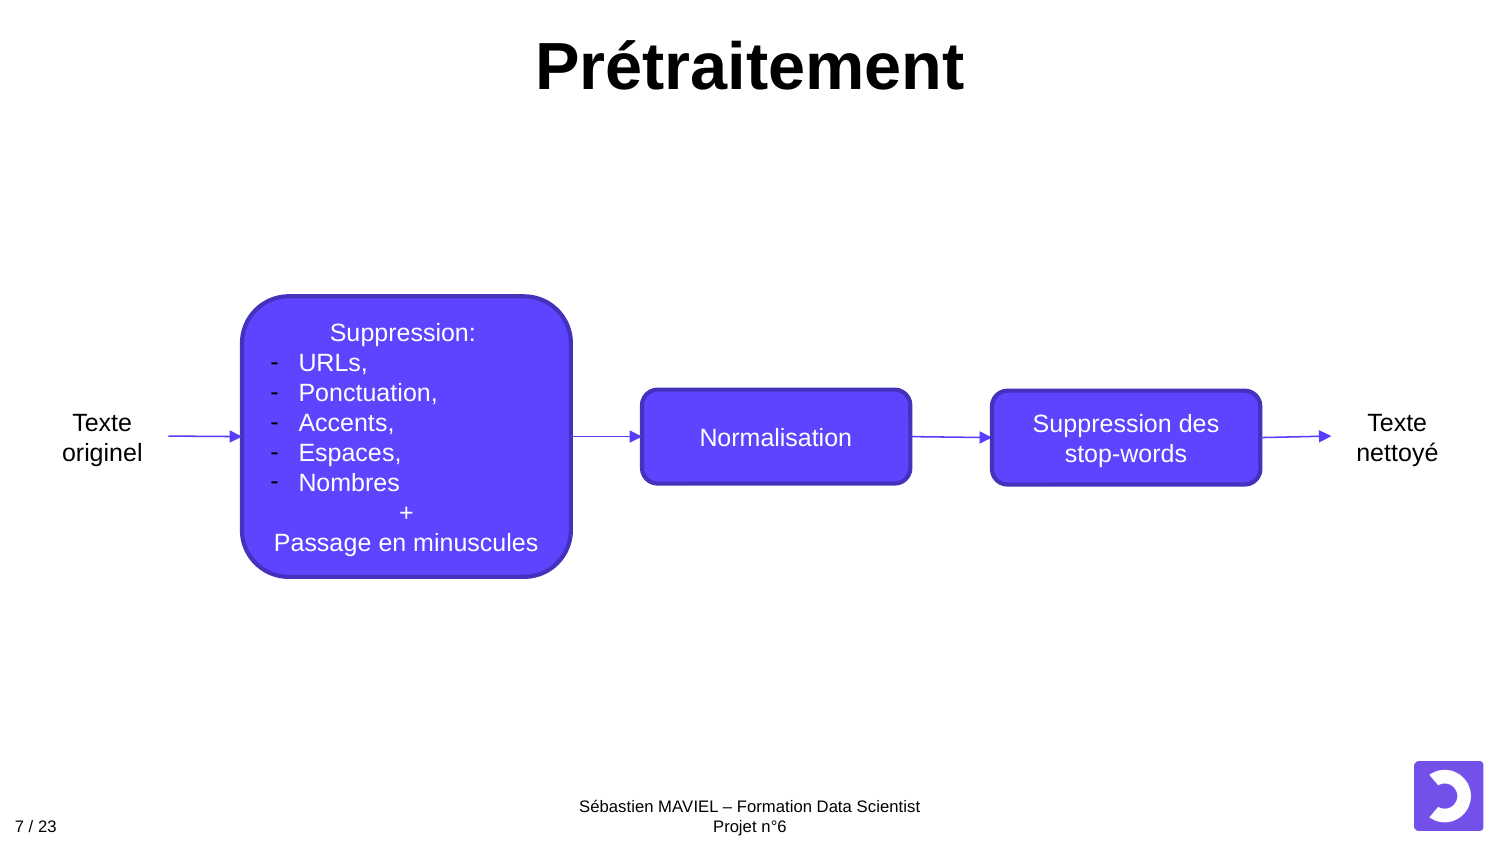

# Prétraitement
Suppression:
URLs,
Ponctuation,
Accents,
Espaces,
Nombres
+
Passage en minuscules
Normalisation
Suppression des stop-words
Texte nettoyé
Texte originel